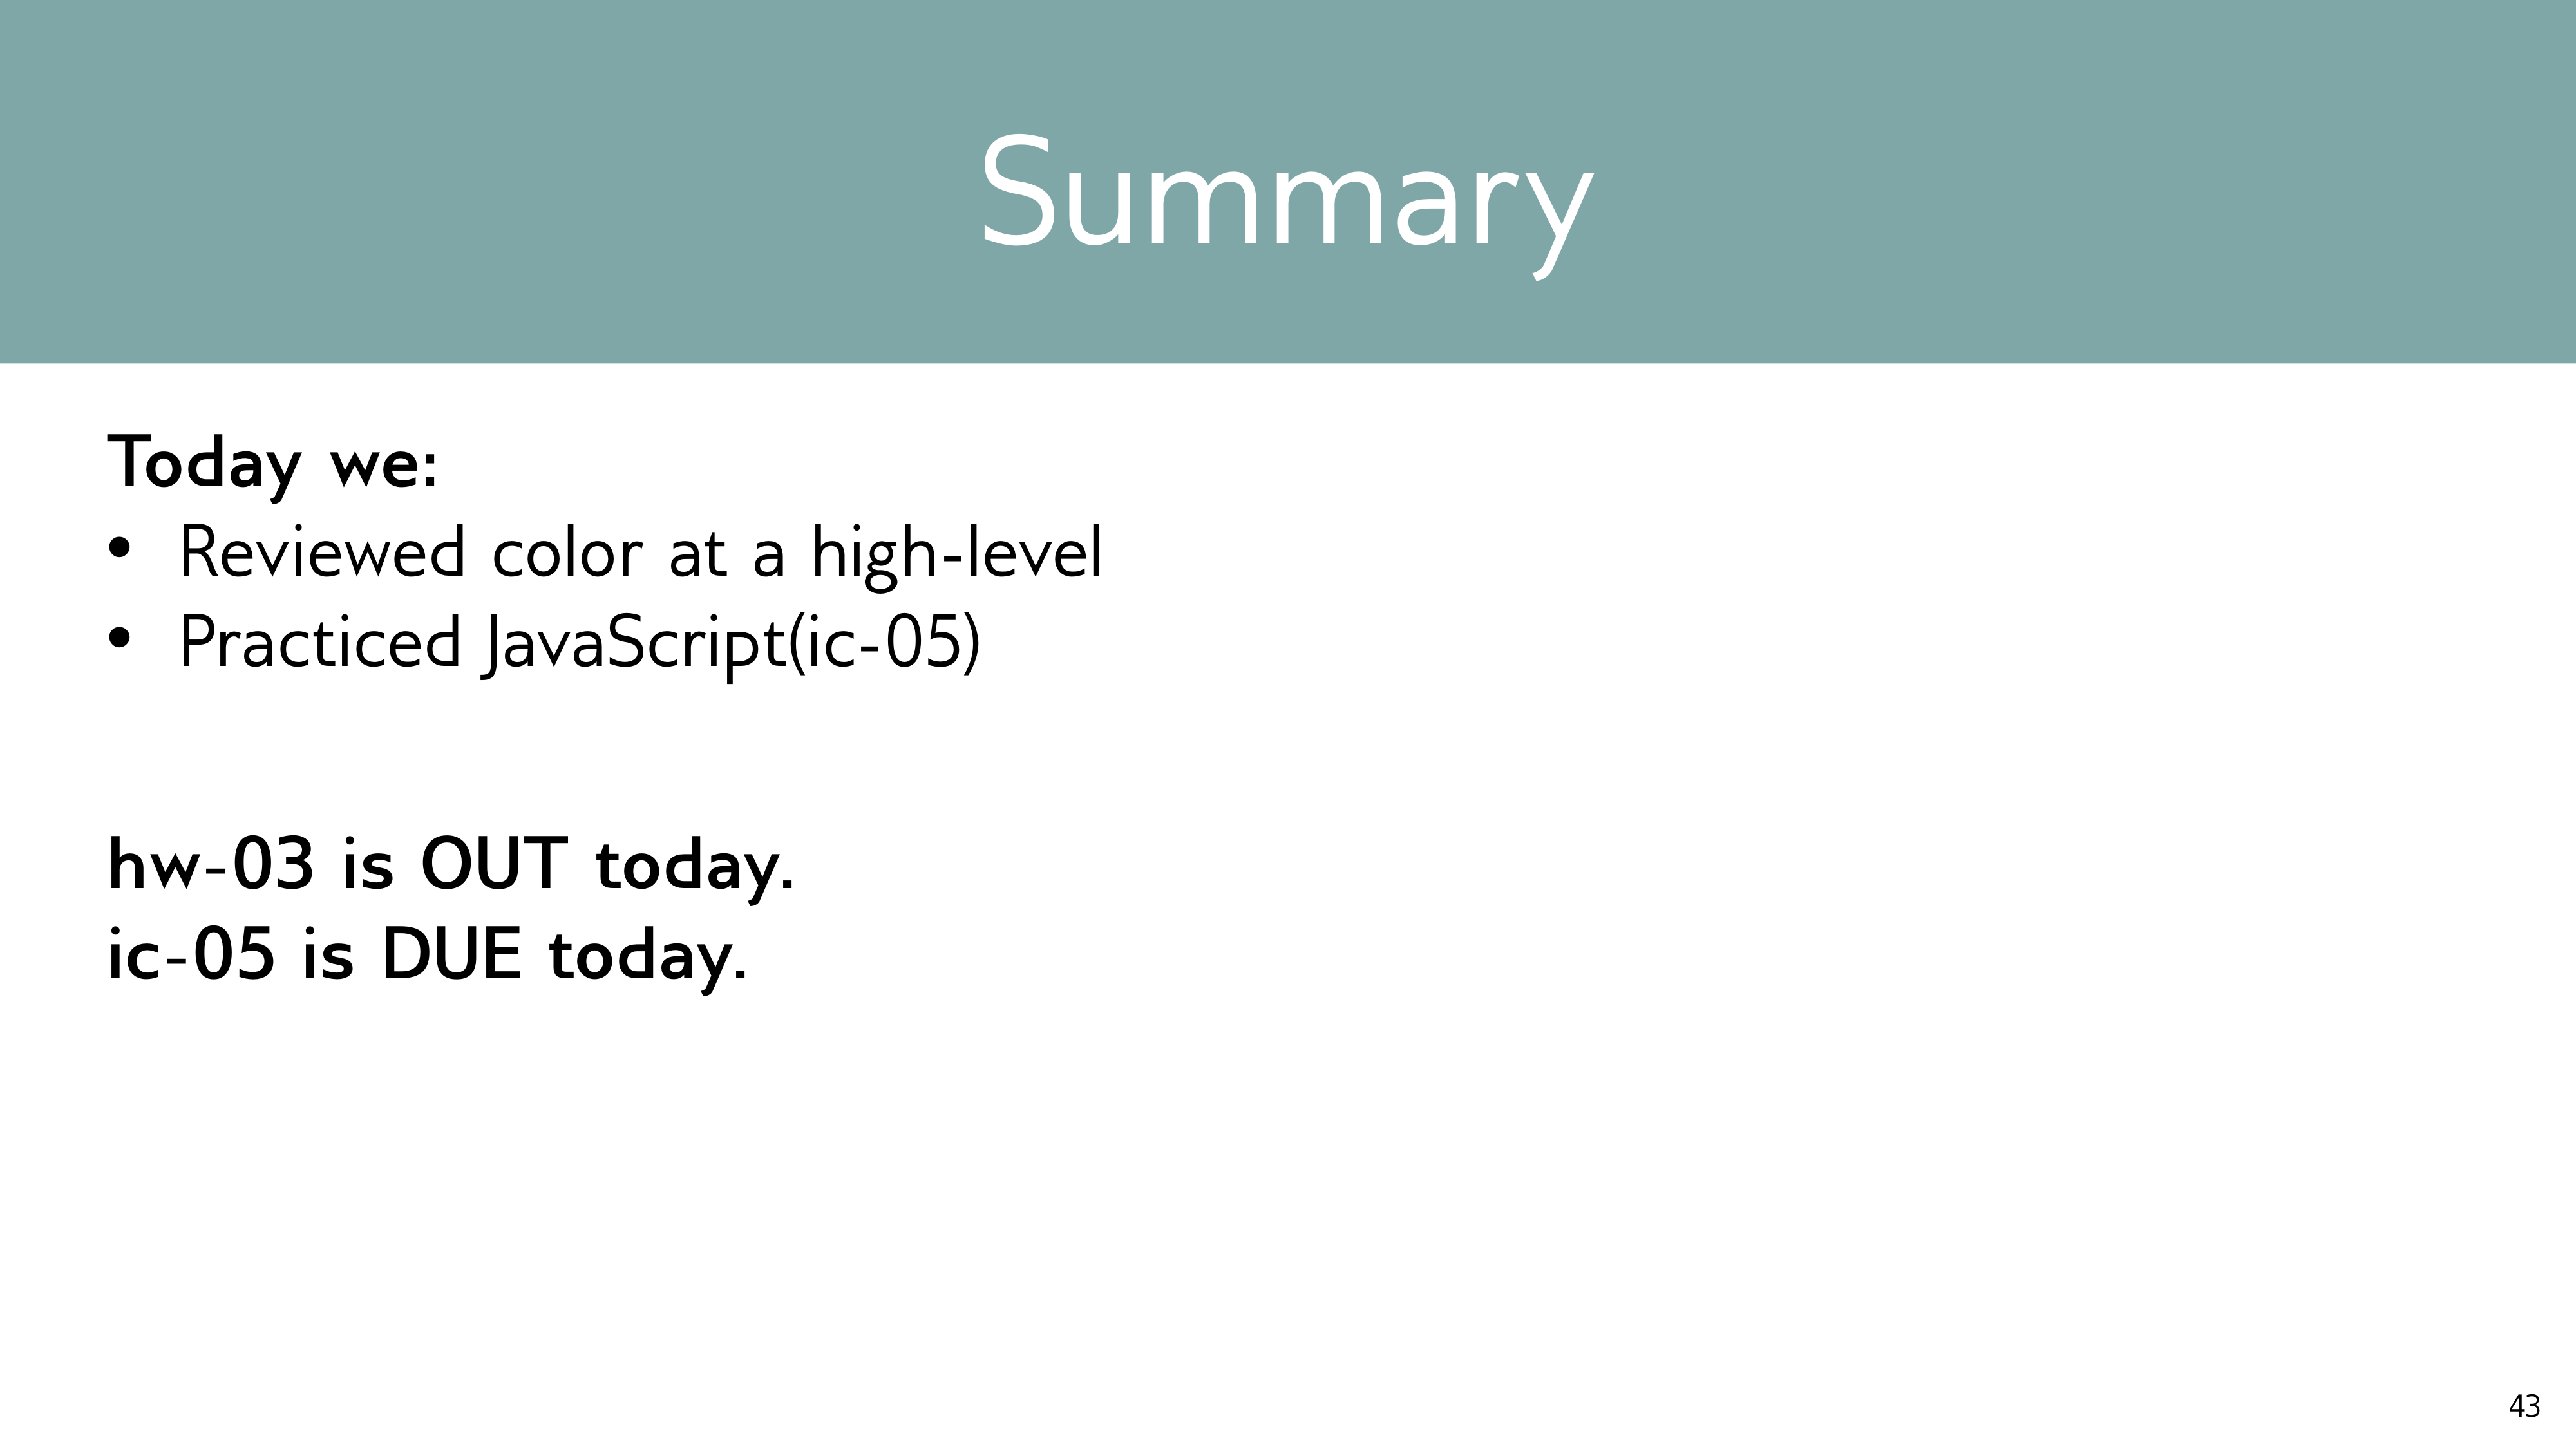

Summary
Today we:
Reviewed color at a high-level
Practiced JavaScript(ic-05)
hw-03 is OUT today.
ic-05 is DUE today.
43